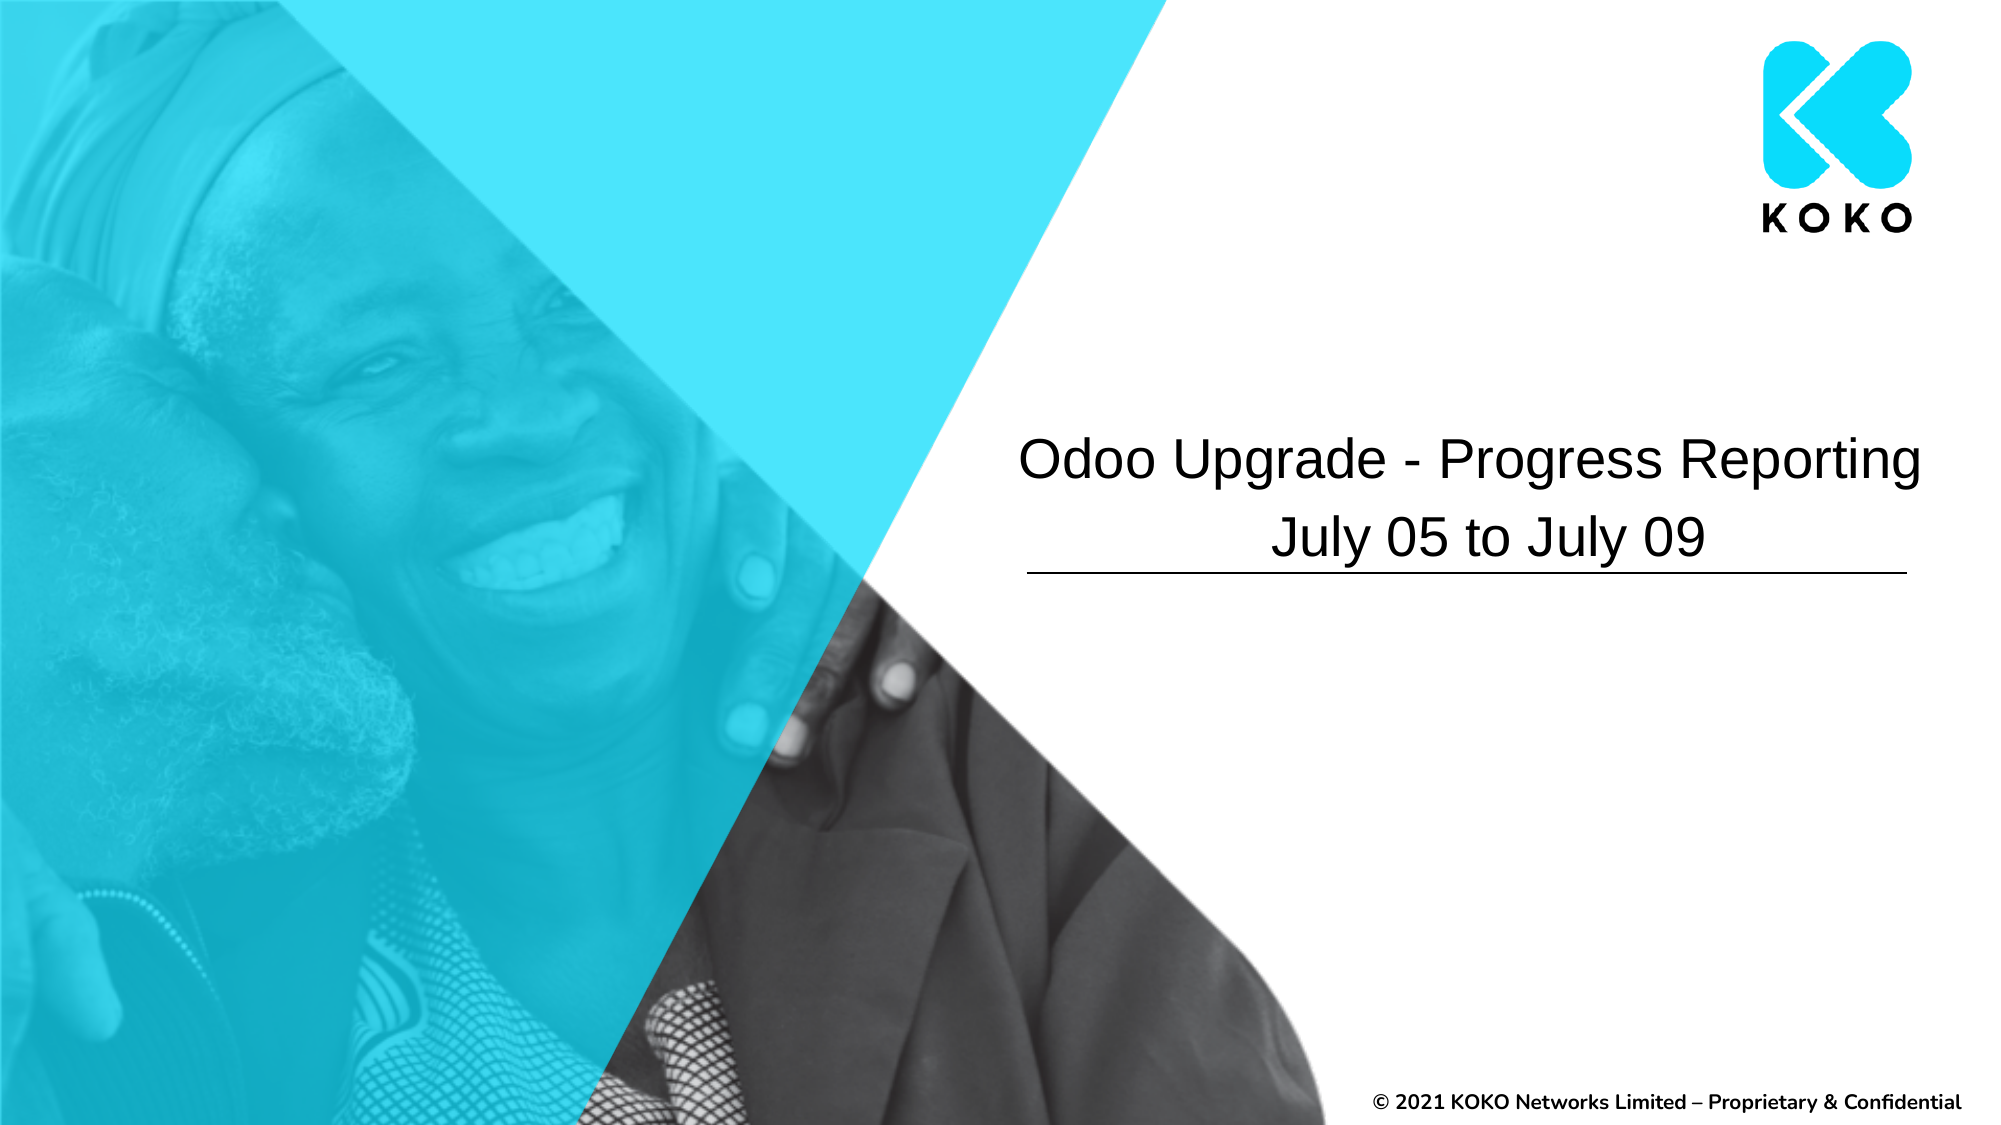

# Odoo Upgrade - Progress Reporting
                   July 05 to July 09